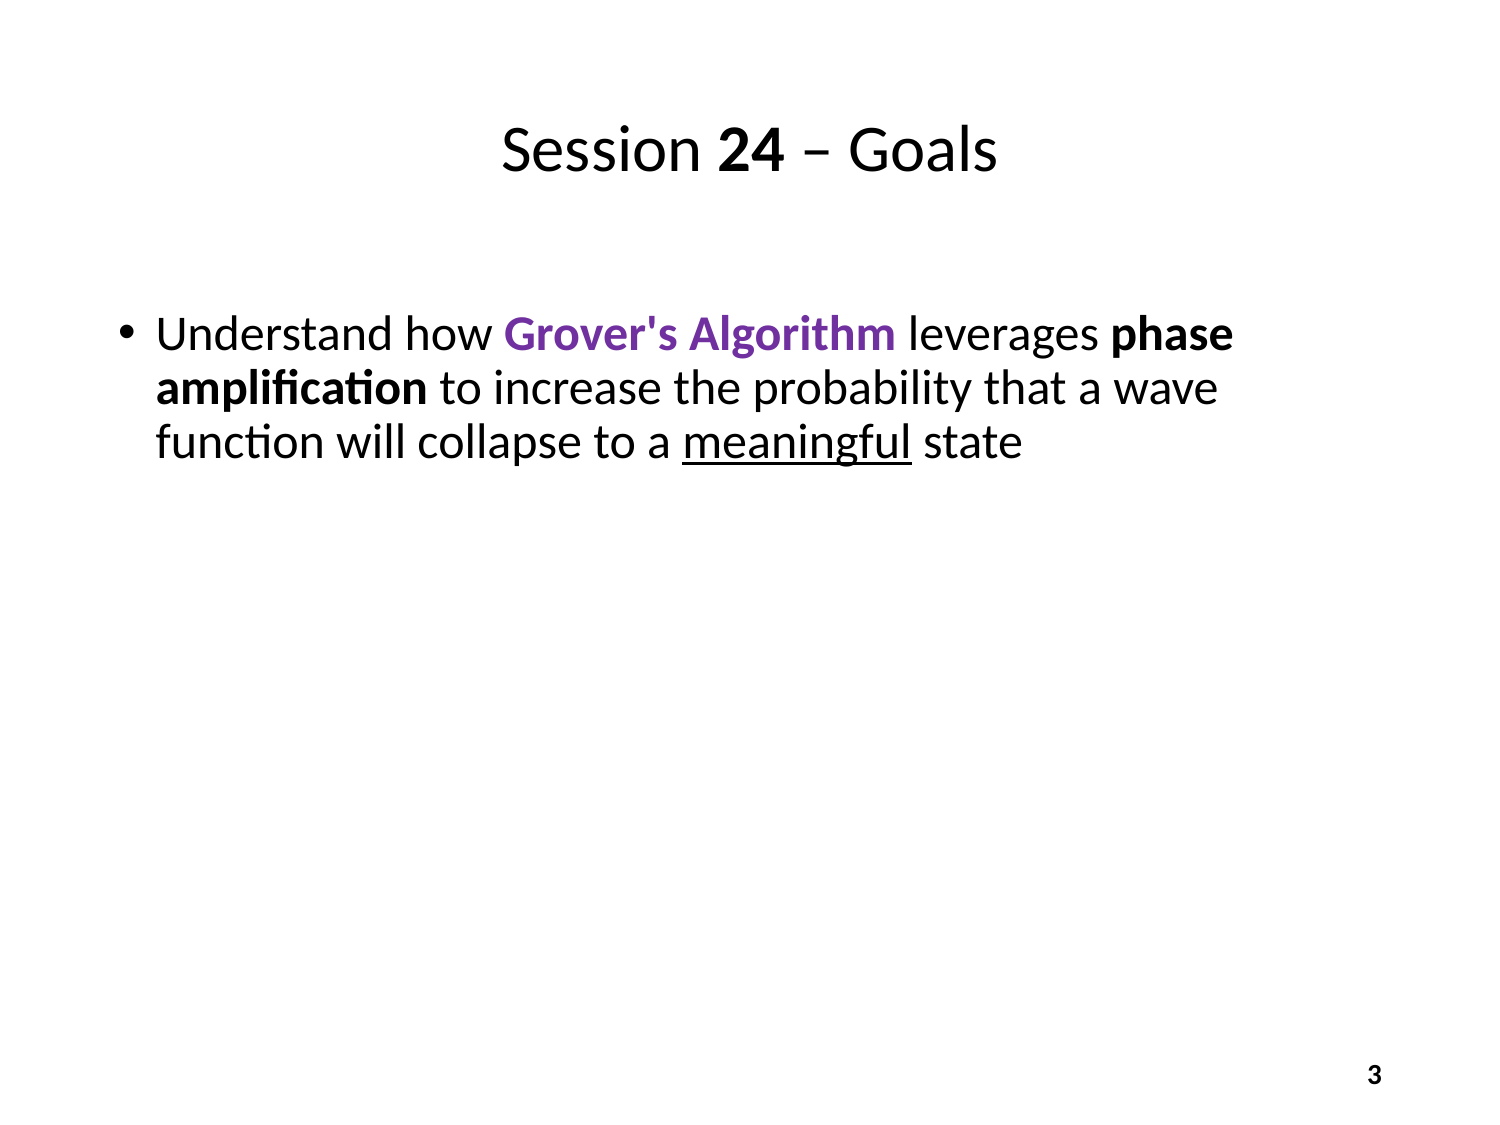

# Session 24 – Goals
Understand how Grover's Algorithm leverages phase amplification to increase the probability that a wave function will collapse to a meaningful state

3